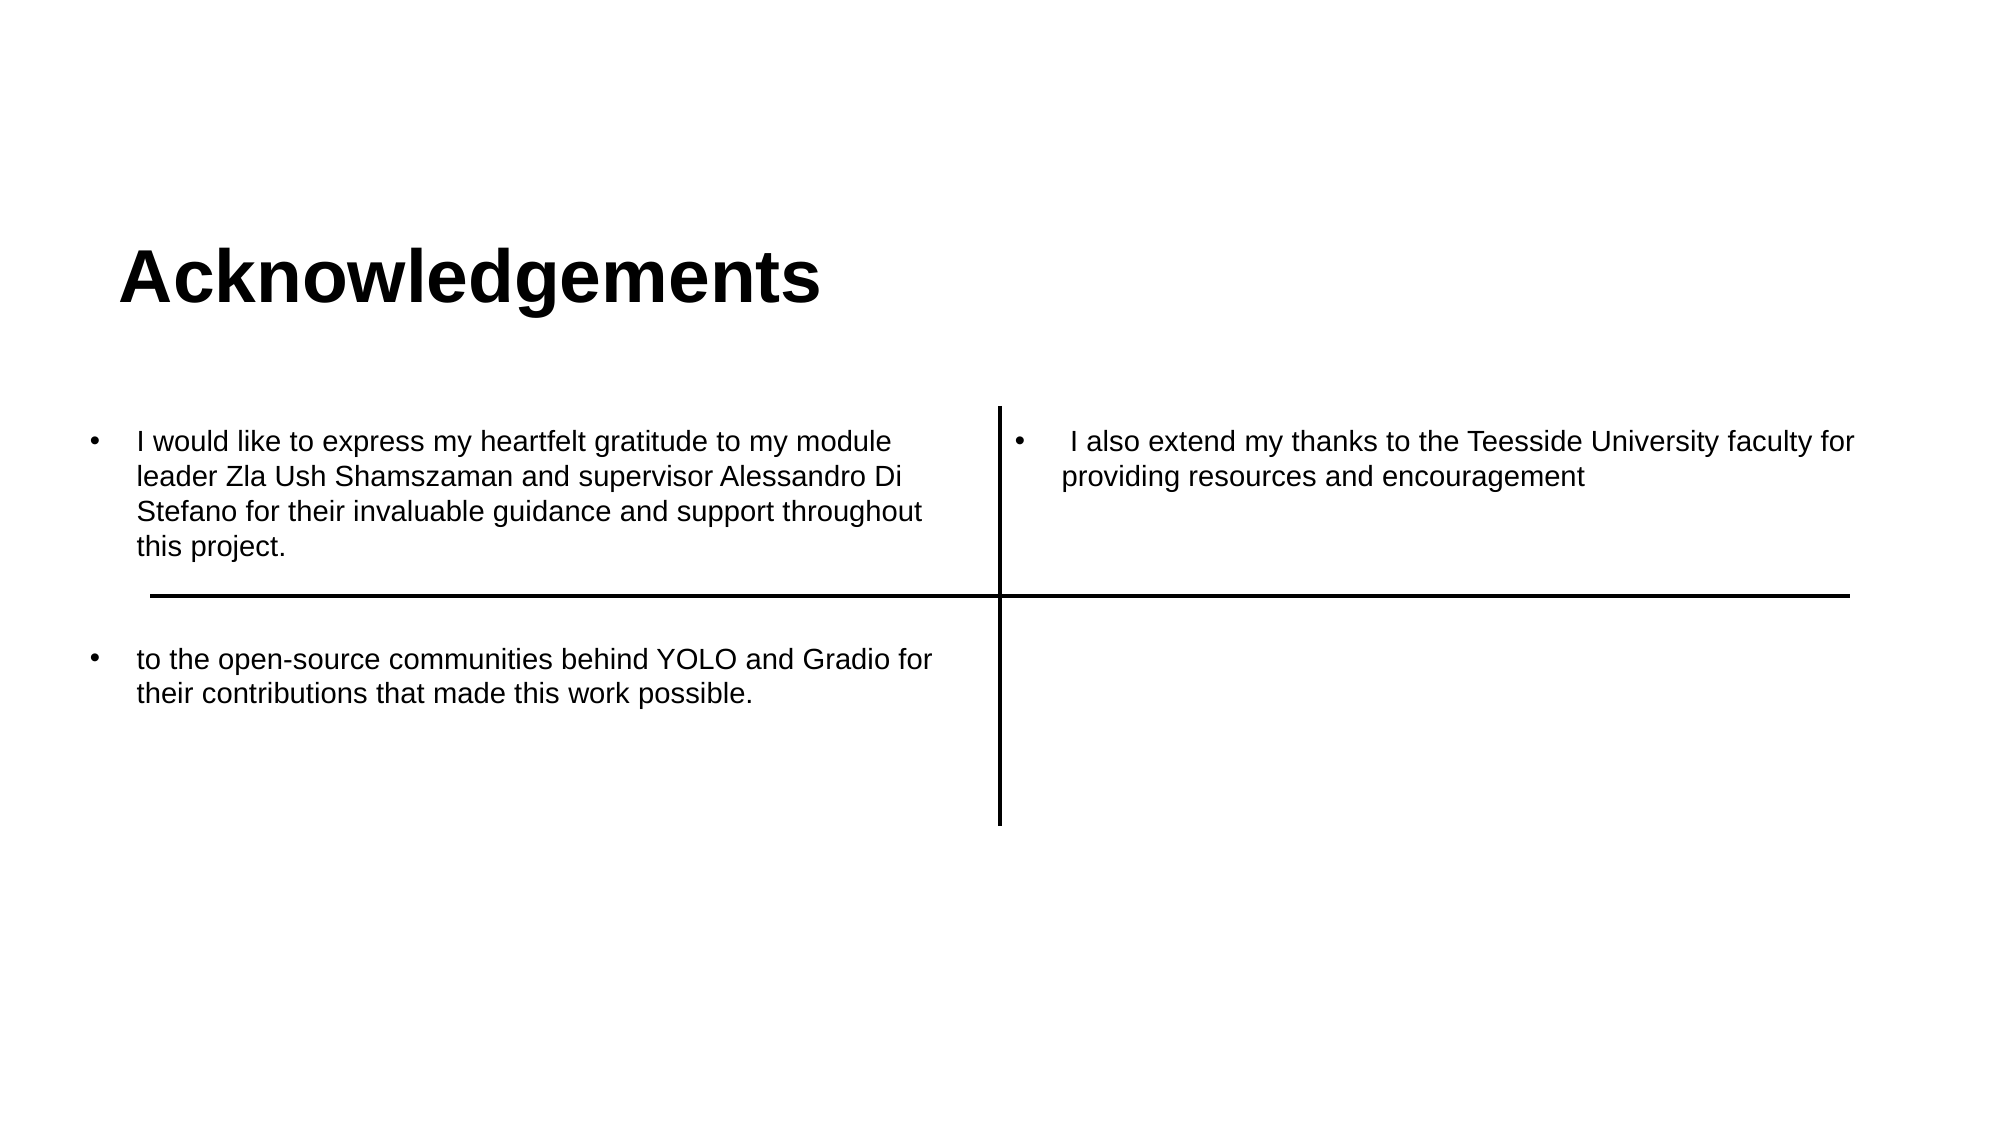

Acknowledgements
 I also extend my thanks to the Teesside University faculty for providing resources and encouragement
I would like to express my heartfelt gratitude to my module leader Zla Ush Shamszaman and supervisor Alessandro Di Stefano for their invaluable guidance and support throughout this project.
to the open-source communities behind YOLO and Gradio for their contributions that made this work possible.